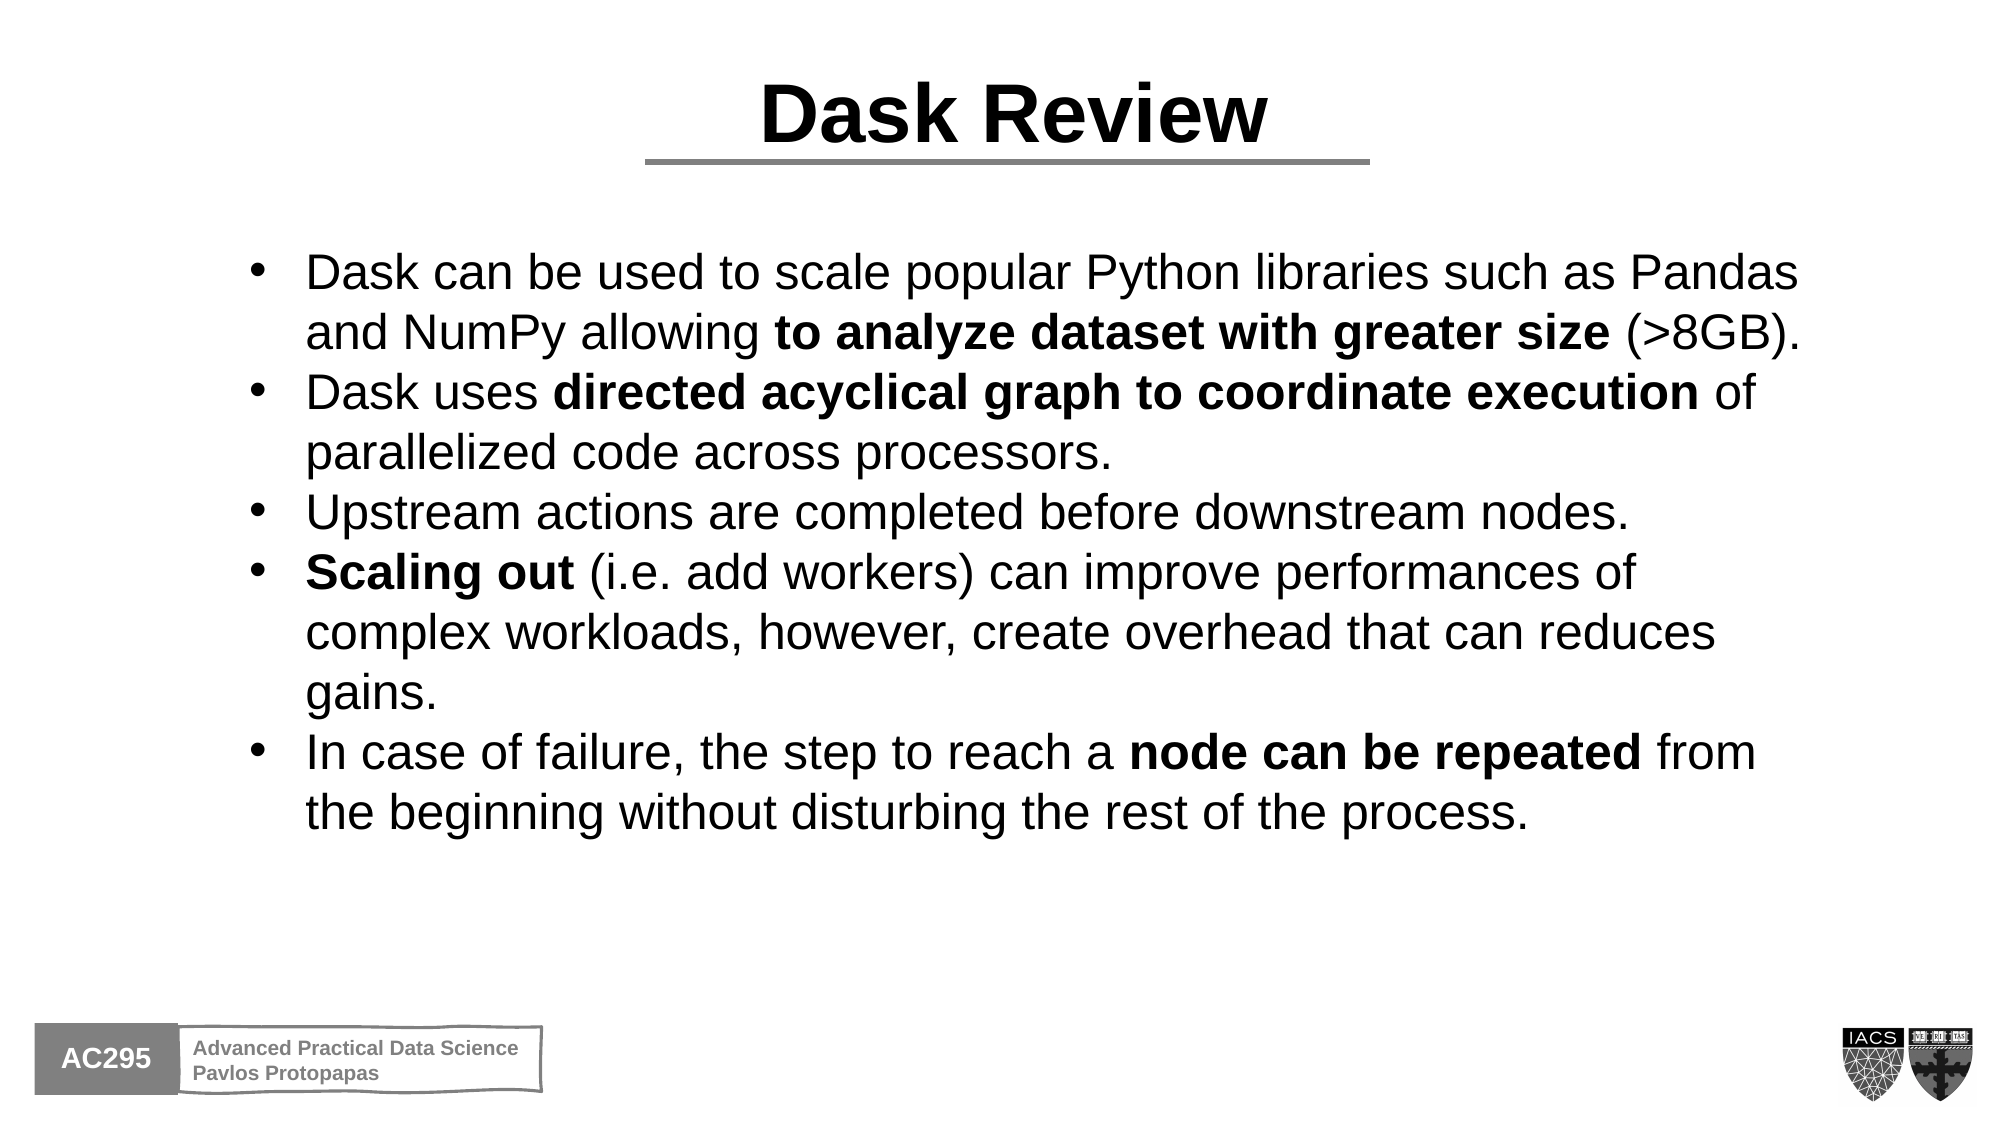

Dask Review
Dask can be used to scale popular Python libraries such as Pandas and NumPy allowing to analyze dataset with greater size (>8GB).
Dask uses directed acyclical graph to coordinate execution of parallelized code across processors.
Upstream actions are completed before downstream nodes.
Scaling out (i.e. add workers) can improve performances of complex workloads, however, create overhead that can reduces gains.
In case of failure, the step to reach a node can be repeated from the beginning without disturbing the rest of the process.